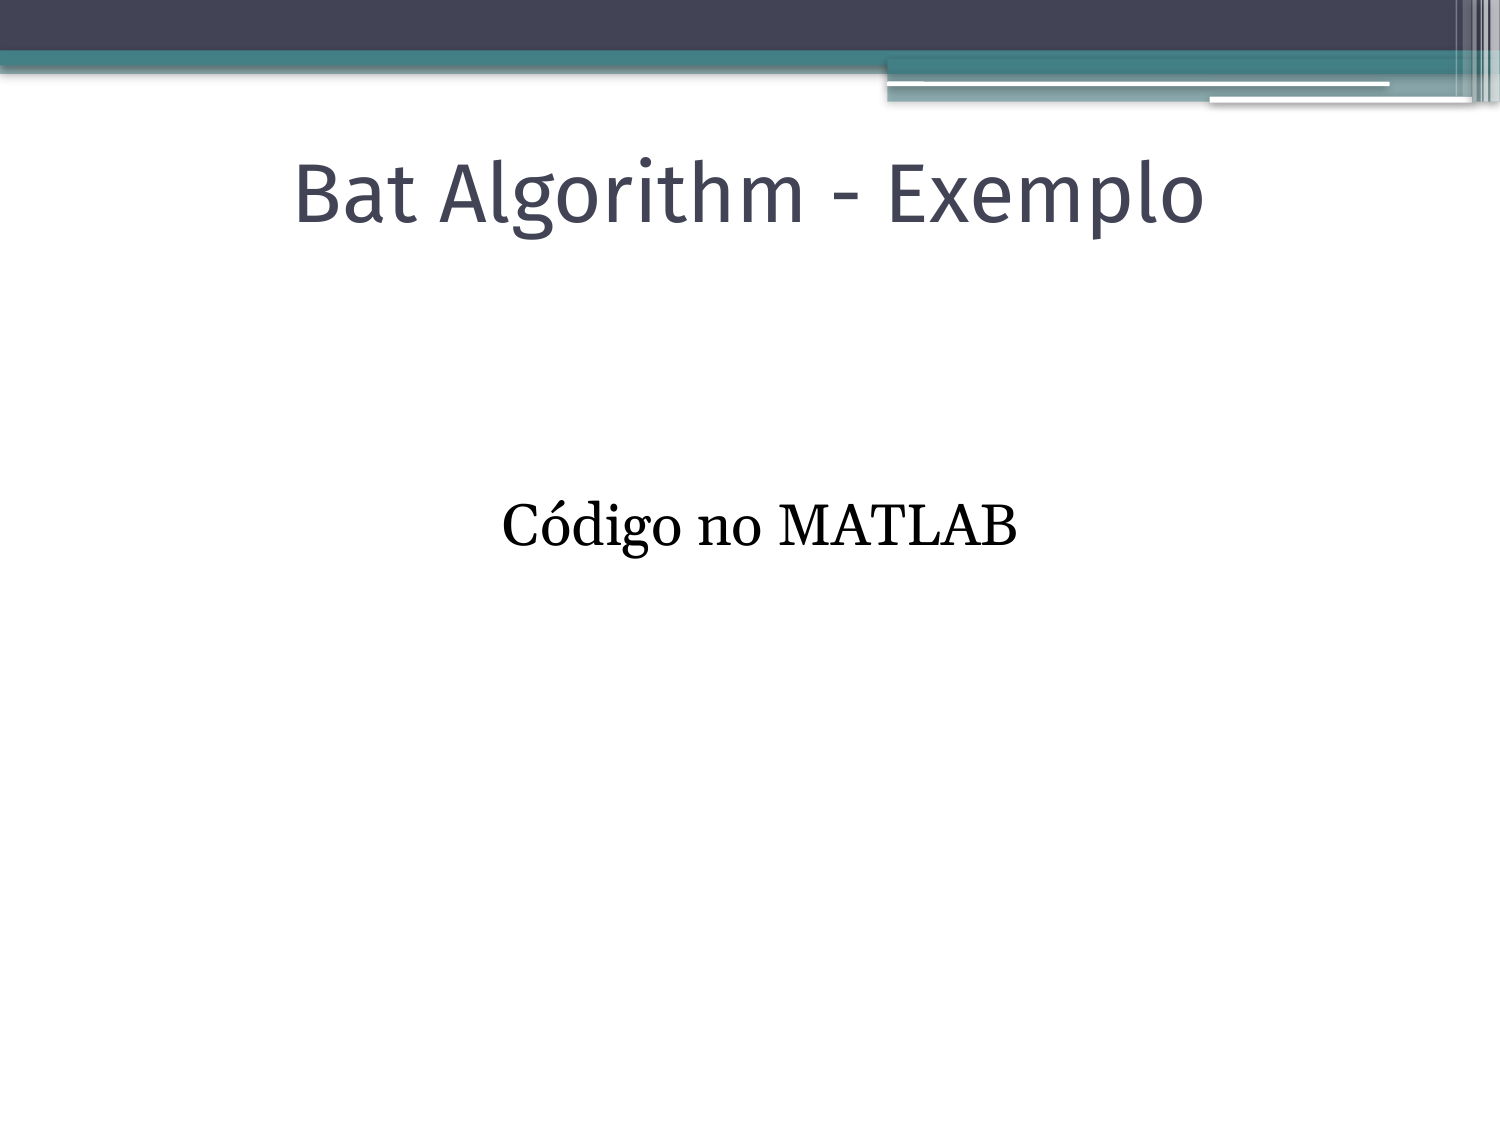

# Bat Algorithm - Exemplo
Código no MATLAB